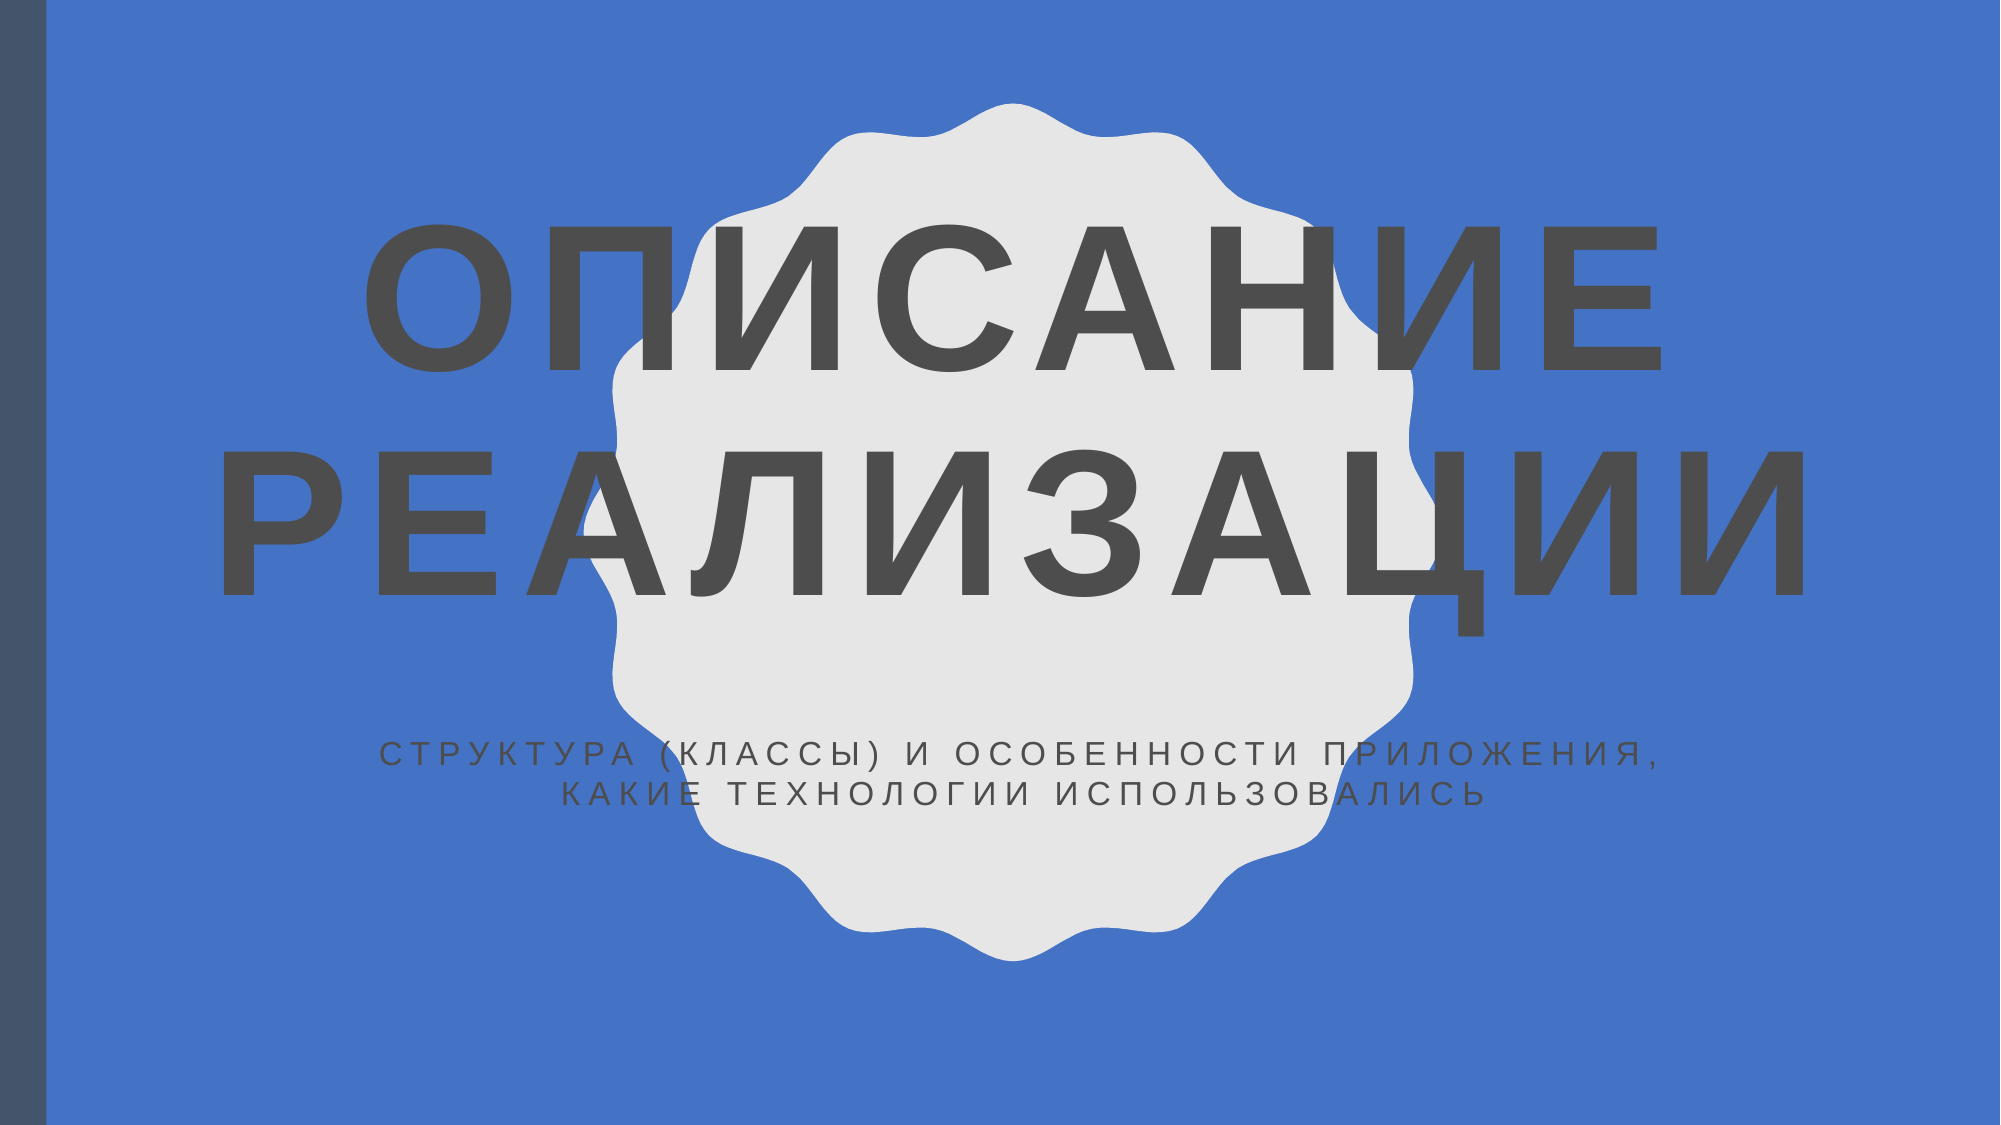

# Описание реализации
структура (классы) и особенности приложения, какие технологии использовались